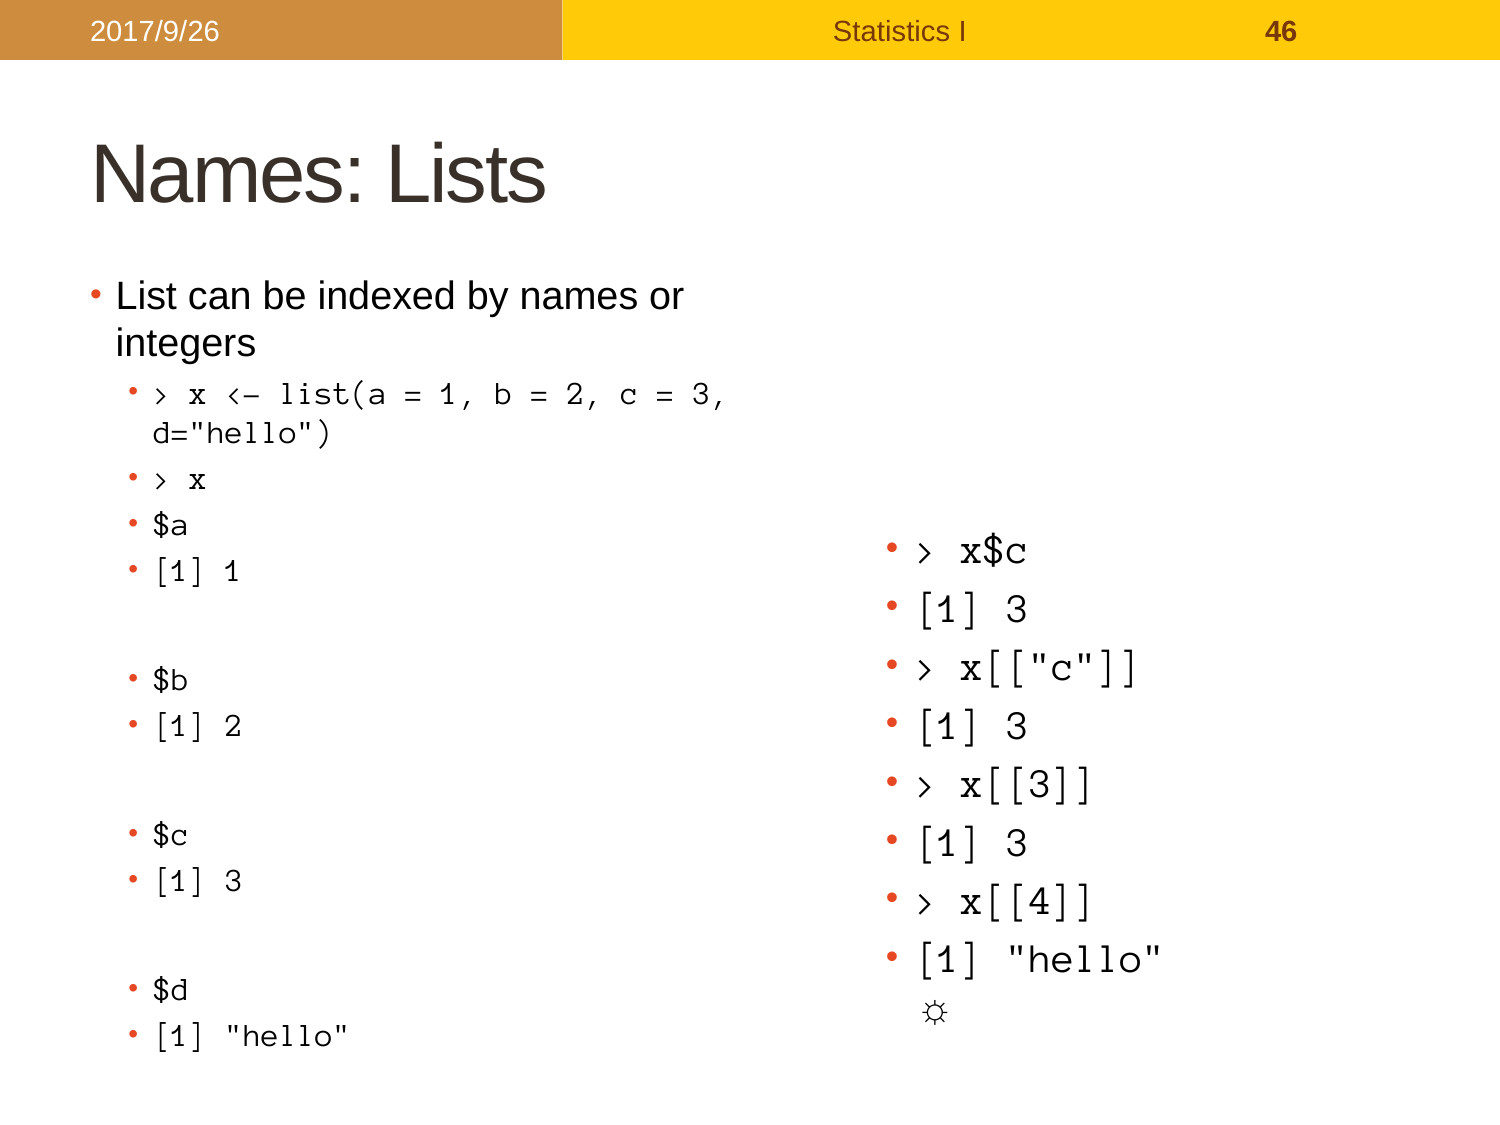

2017/9/26
Statistics I
46
# Names: Lists
List can be indexed by names or integers
> x <- list(a = 1, b = 2, c = 3, d="hello")
> x
$a
[1] 1

$b
[1] 2

$c
[1] 3

$d
[1] "hello"

> x$c
[1] 3
> x[["c"]]
[1] 3
> x[[3]]
[1] 3
> x[[4]]
[1] "hello"
☼